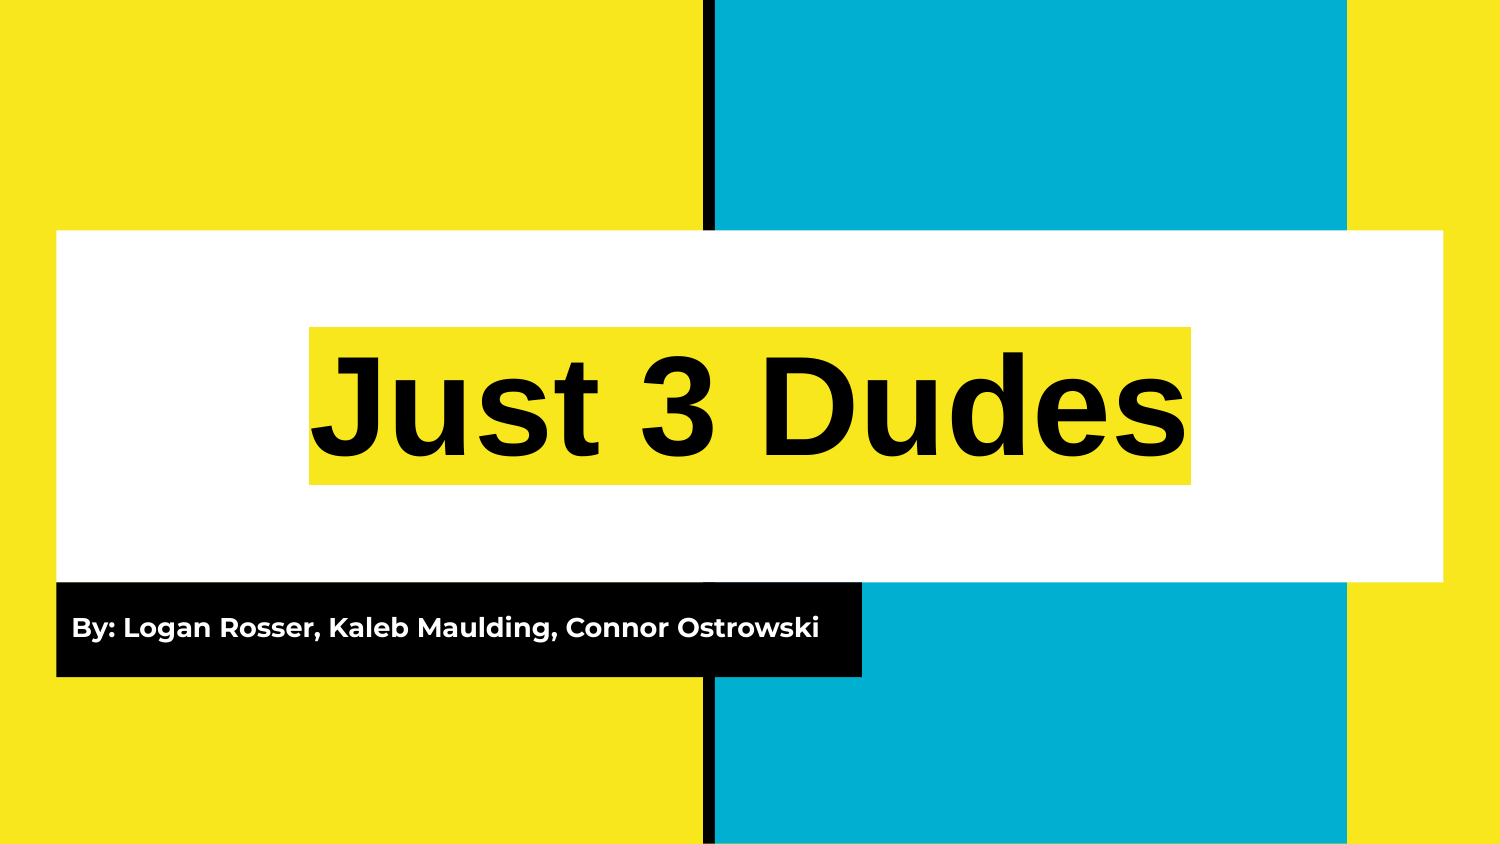

# Just 3 Dudes
By: Logan Rosser, Kaleb Maulding, Connor Ostrowski